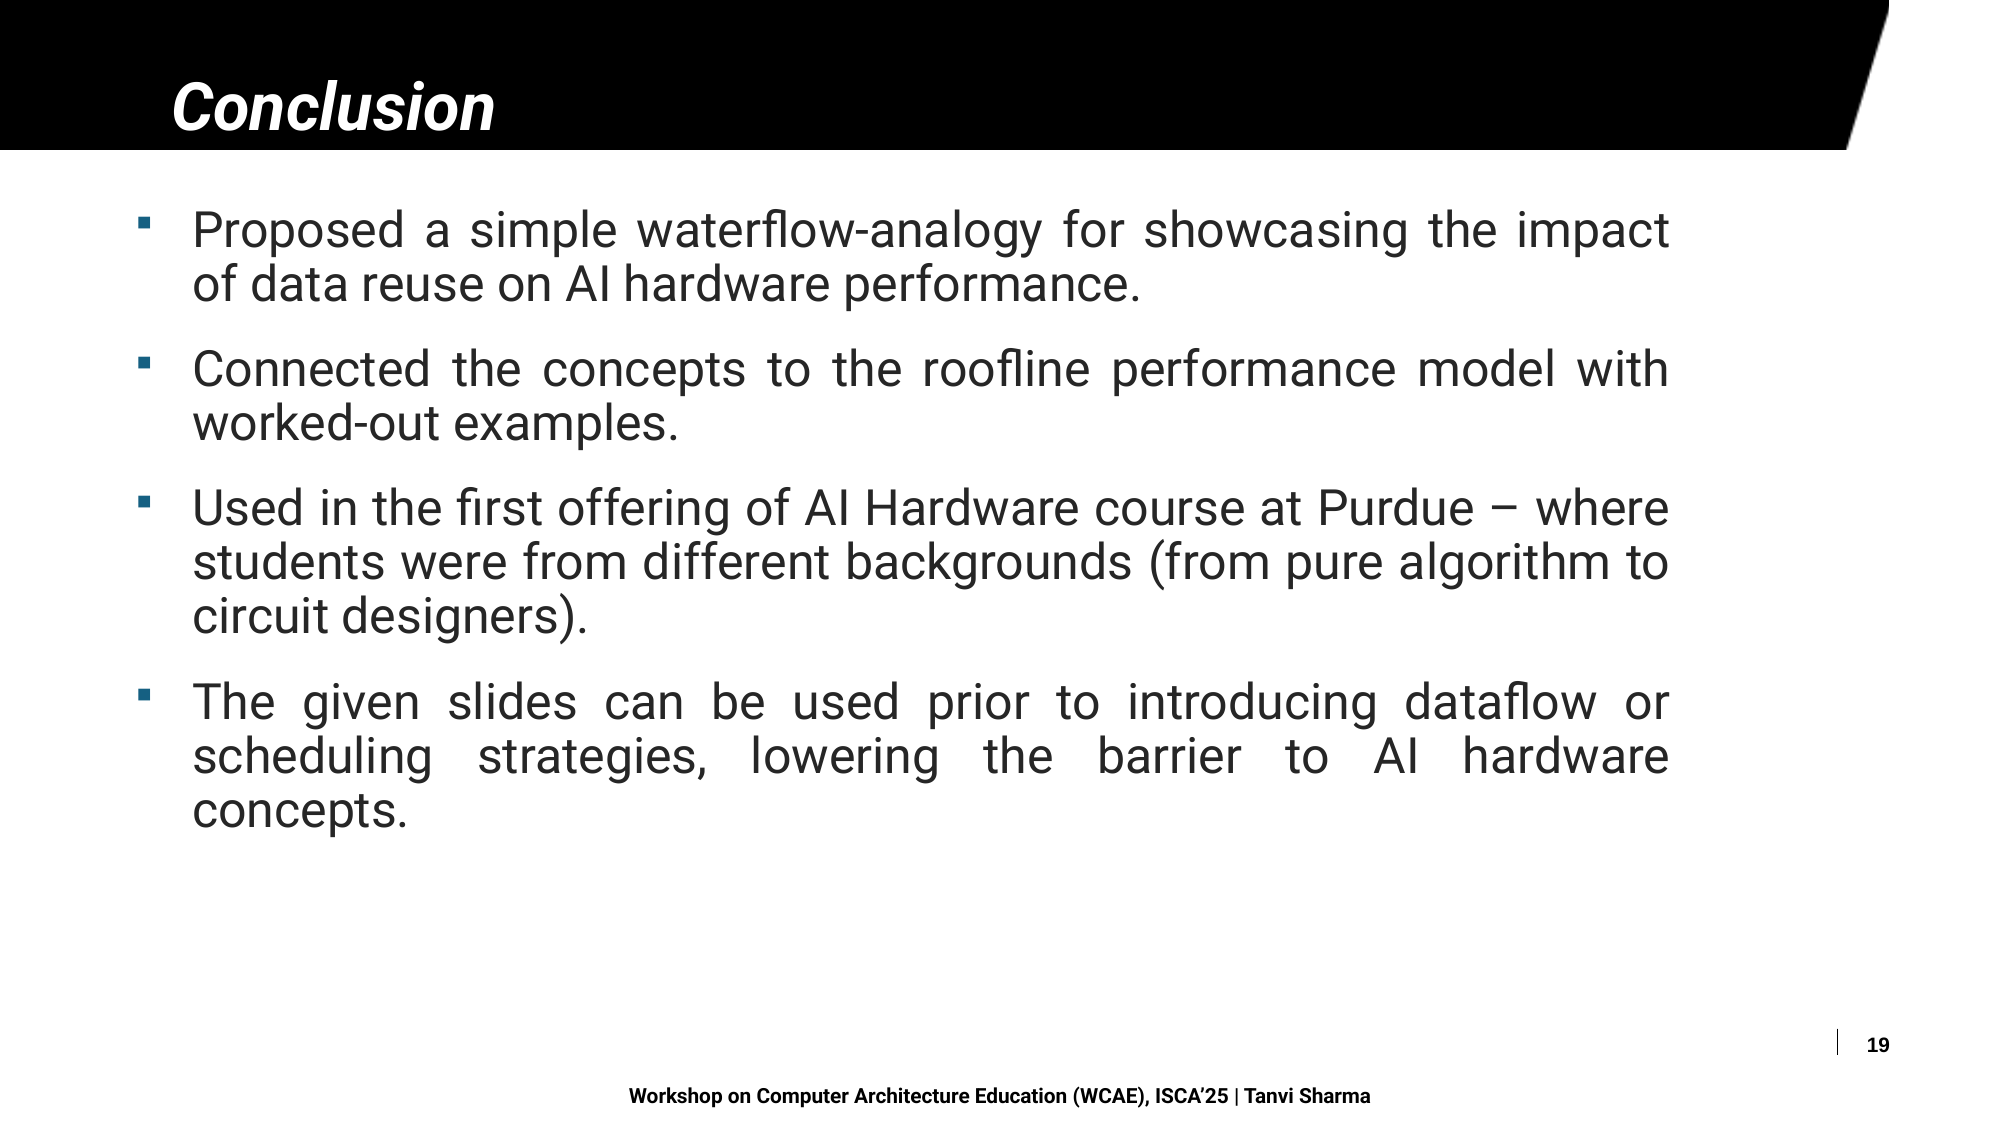

# Conclusion
Proposed a simple waterflow-analogy for showcasing the impact of data reuse on AI hardware performance.
Connected the concepts to the roofline performance model with worked-out examples.
Used in the first offering of AI Hardware course at Purdue – where students were from different backgrounds (from pure algorithm to circuit designers).
The given slides can be used prior to introducing dataflow or scheduling strategies, lowering the barrier to AI hardware concepts.
19